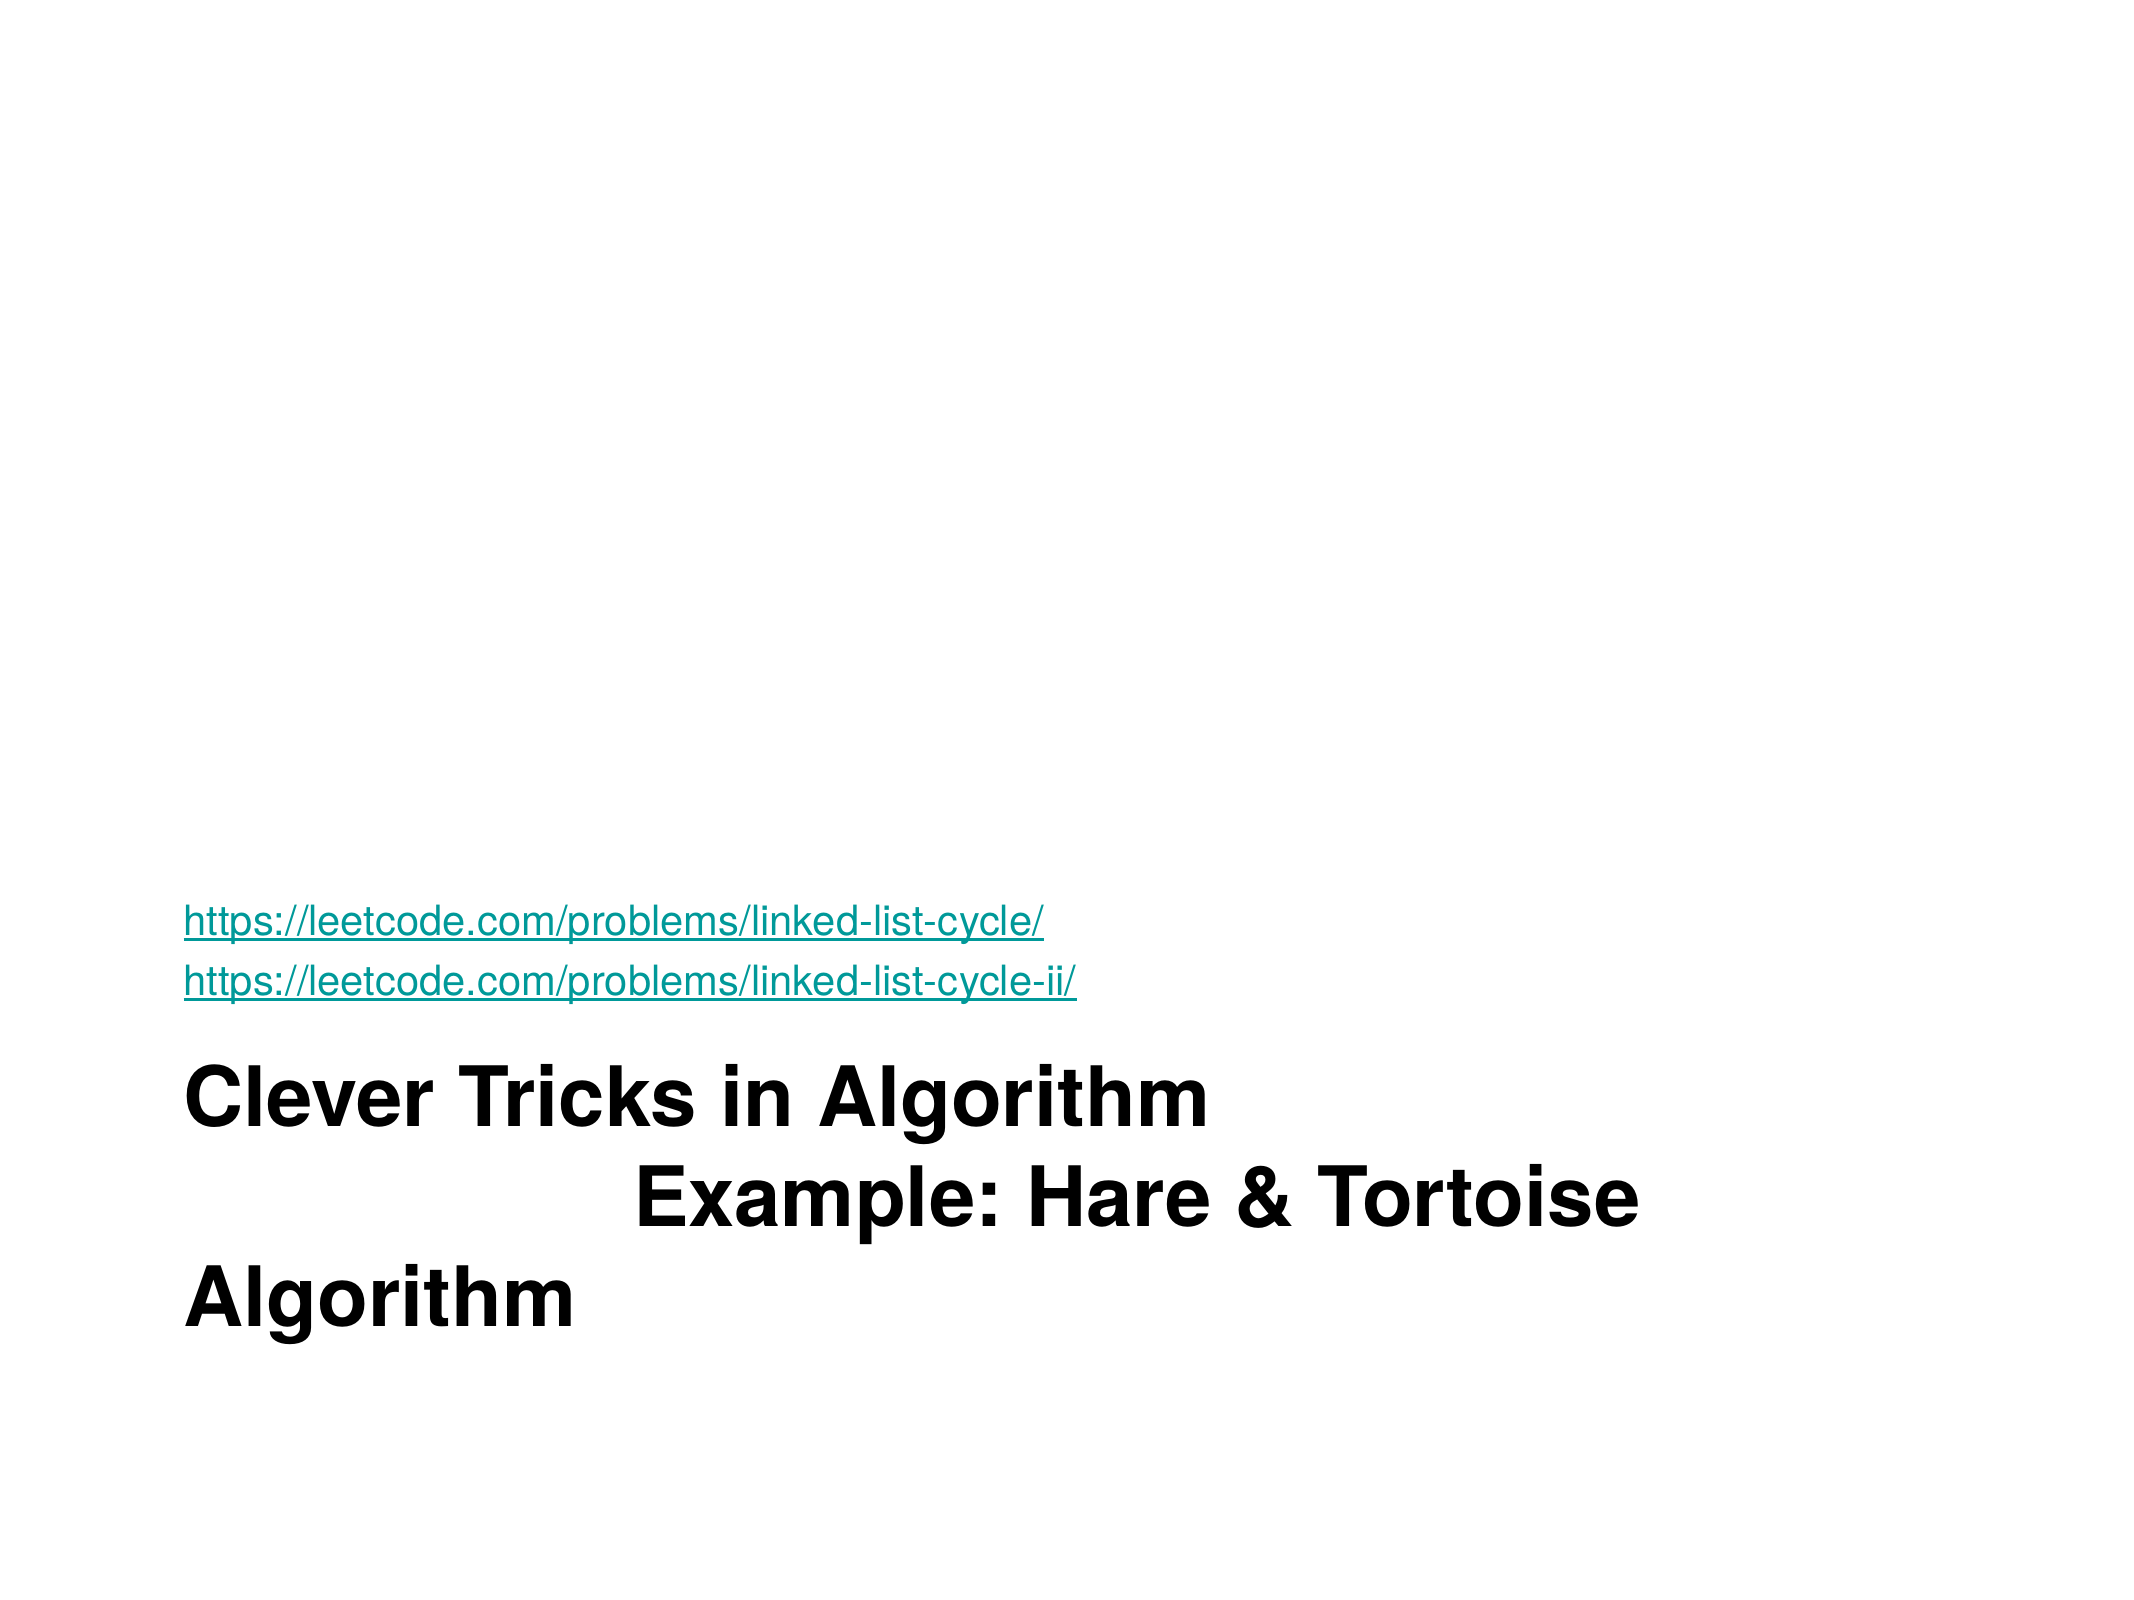

https://leetcode.com/problems/linked-list-cycle/
https://leetcode.com/problems/linked-list-cycle-ii/
# Clever Tricks in Algorithm Example: Hare & Tortoise Algorithm